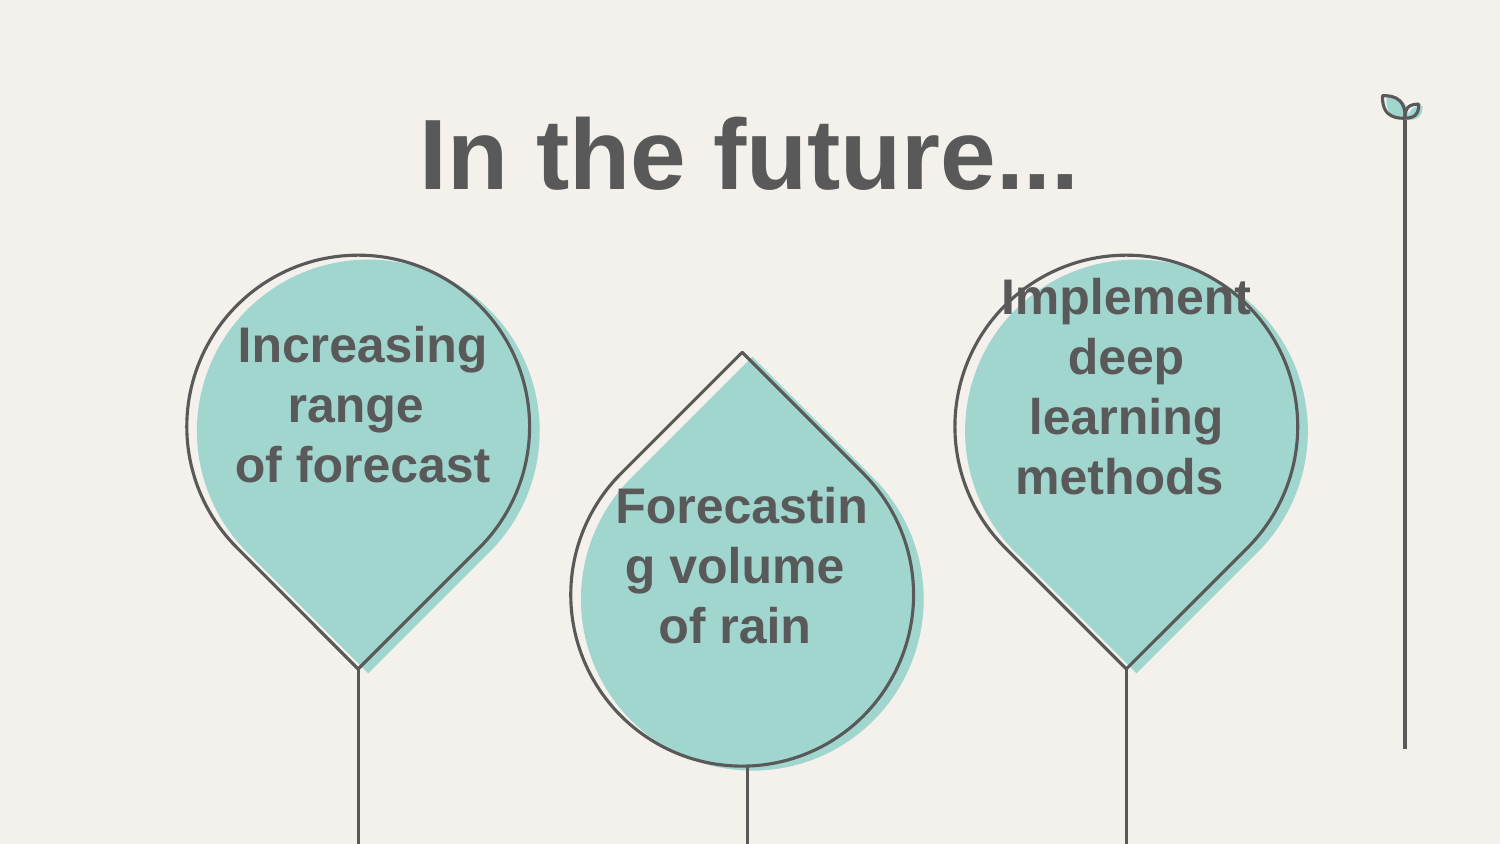

# In the future...

Increasing range
of forecast
Implement deep learning methods
Forecasting volume
of rain